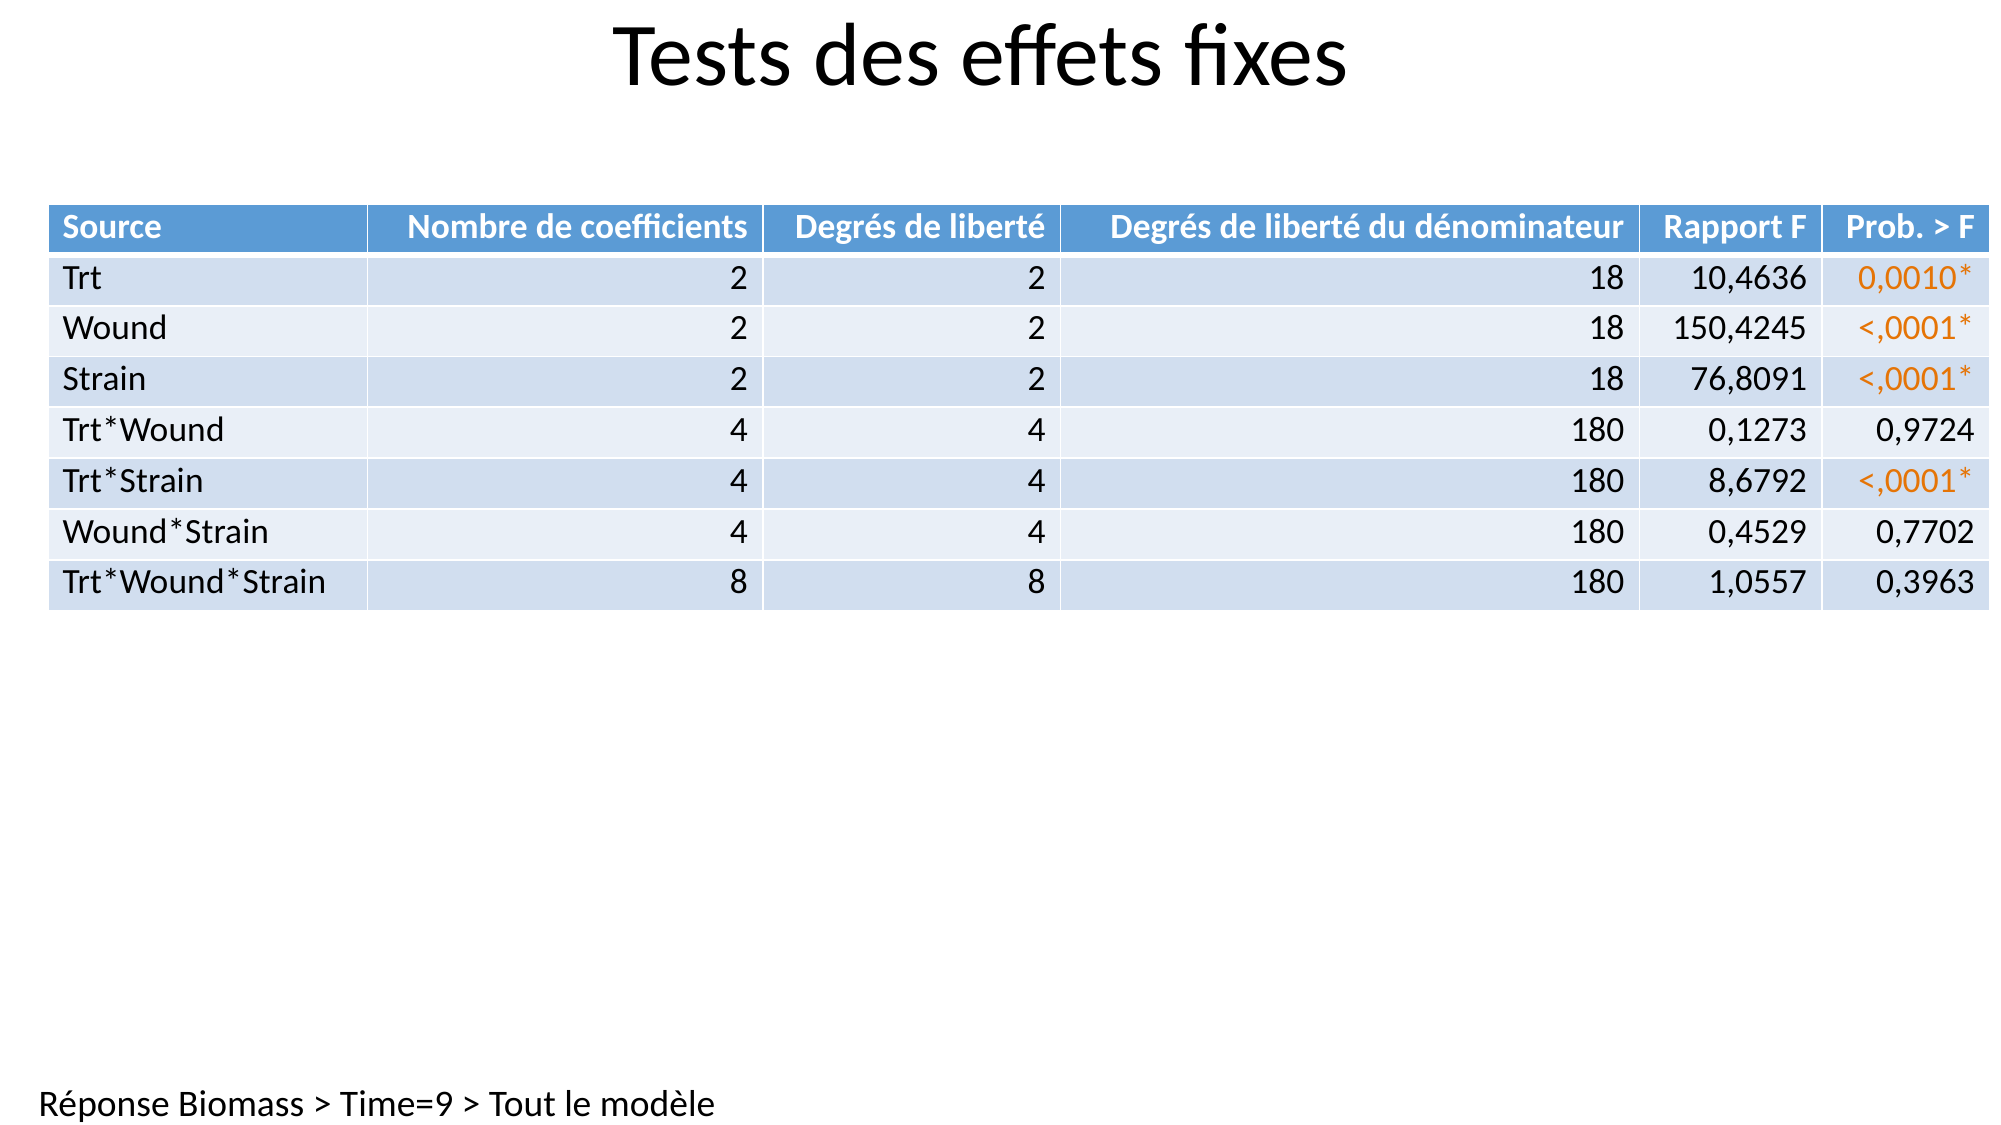

# Tests des effets fixes
| Source | Nombre de coefficients | Degrés de liberté | Degrés de liberté du dénominateur | Rapport F | Prob. > F |
| --- | --- | --- | --- | --- | --- |
| Trt | 2 | 2 | 18 | 10,4636 | 0,0010\* |
| Wound | 2 | 2 | 18 | 150,4245 | <,0001\* |
| Strain | 2 | 2 | 18 | 76,8091 | <,0001\* |
| Trt\*Wound | 4 | 4 | 180 | 0,1273 | 0,9724 |
| Trt\*Strain | 4 | 4 | 180 | 8,6792 | <,0001\* |
| Wound\*Strain | 4 | 4 | 180 | 0,4529 | 0,7702 |
| Trt\*Wound\*Strain | 8 | 8 | 180 | 1,0557 | 0,3963 |
Réponse Biomass > Time=9 > Tout le modèle